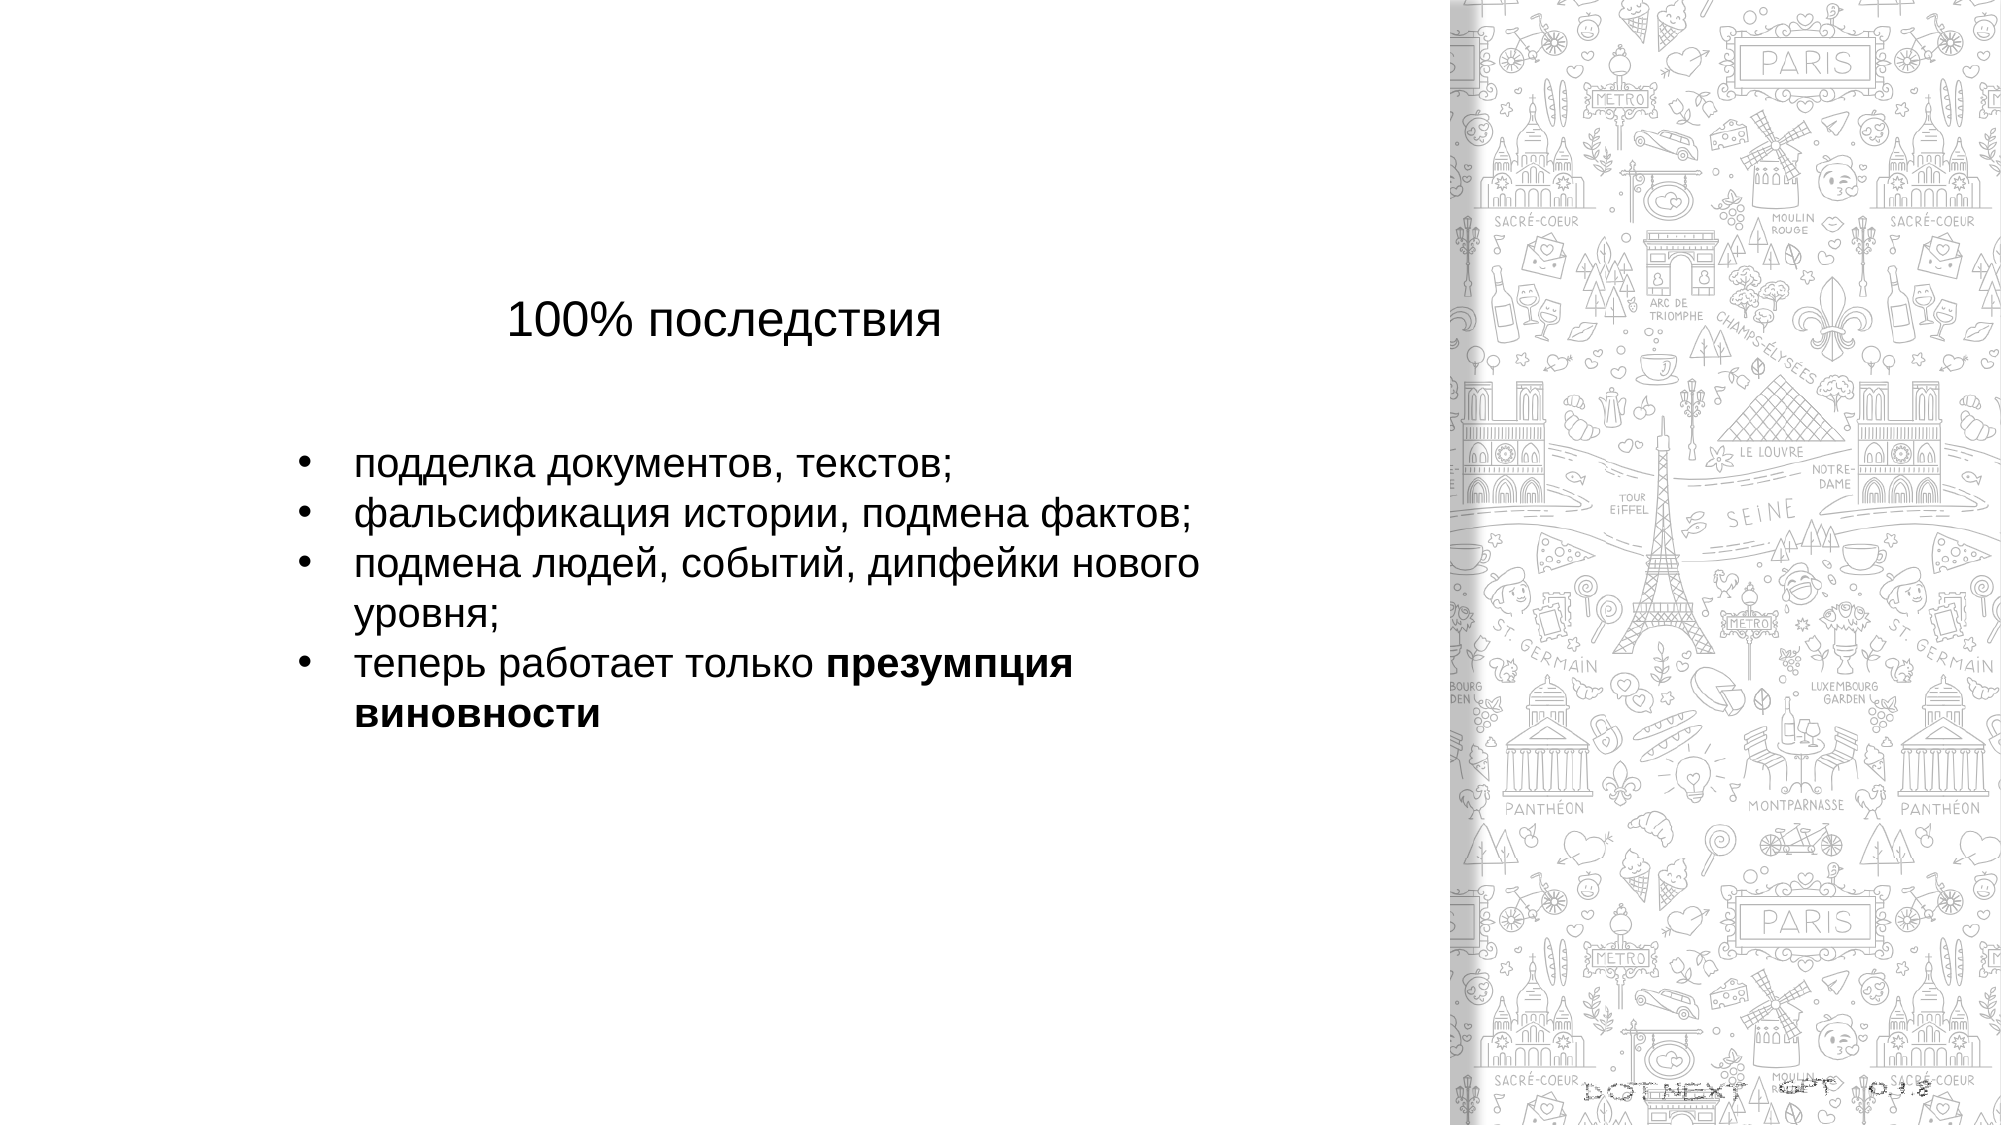

100% последствия
подделка документов, текстов;
фальсификация истории, подмена фактов;
подмена людей, событий, дипфейки нового уровня;
теперь работает только презумпция виновности